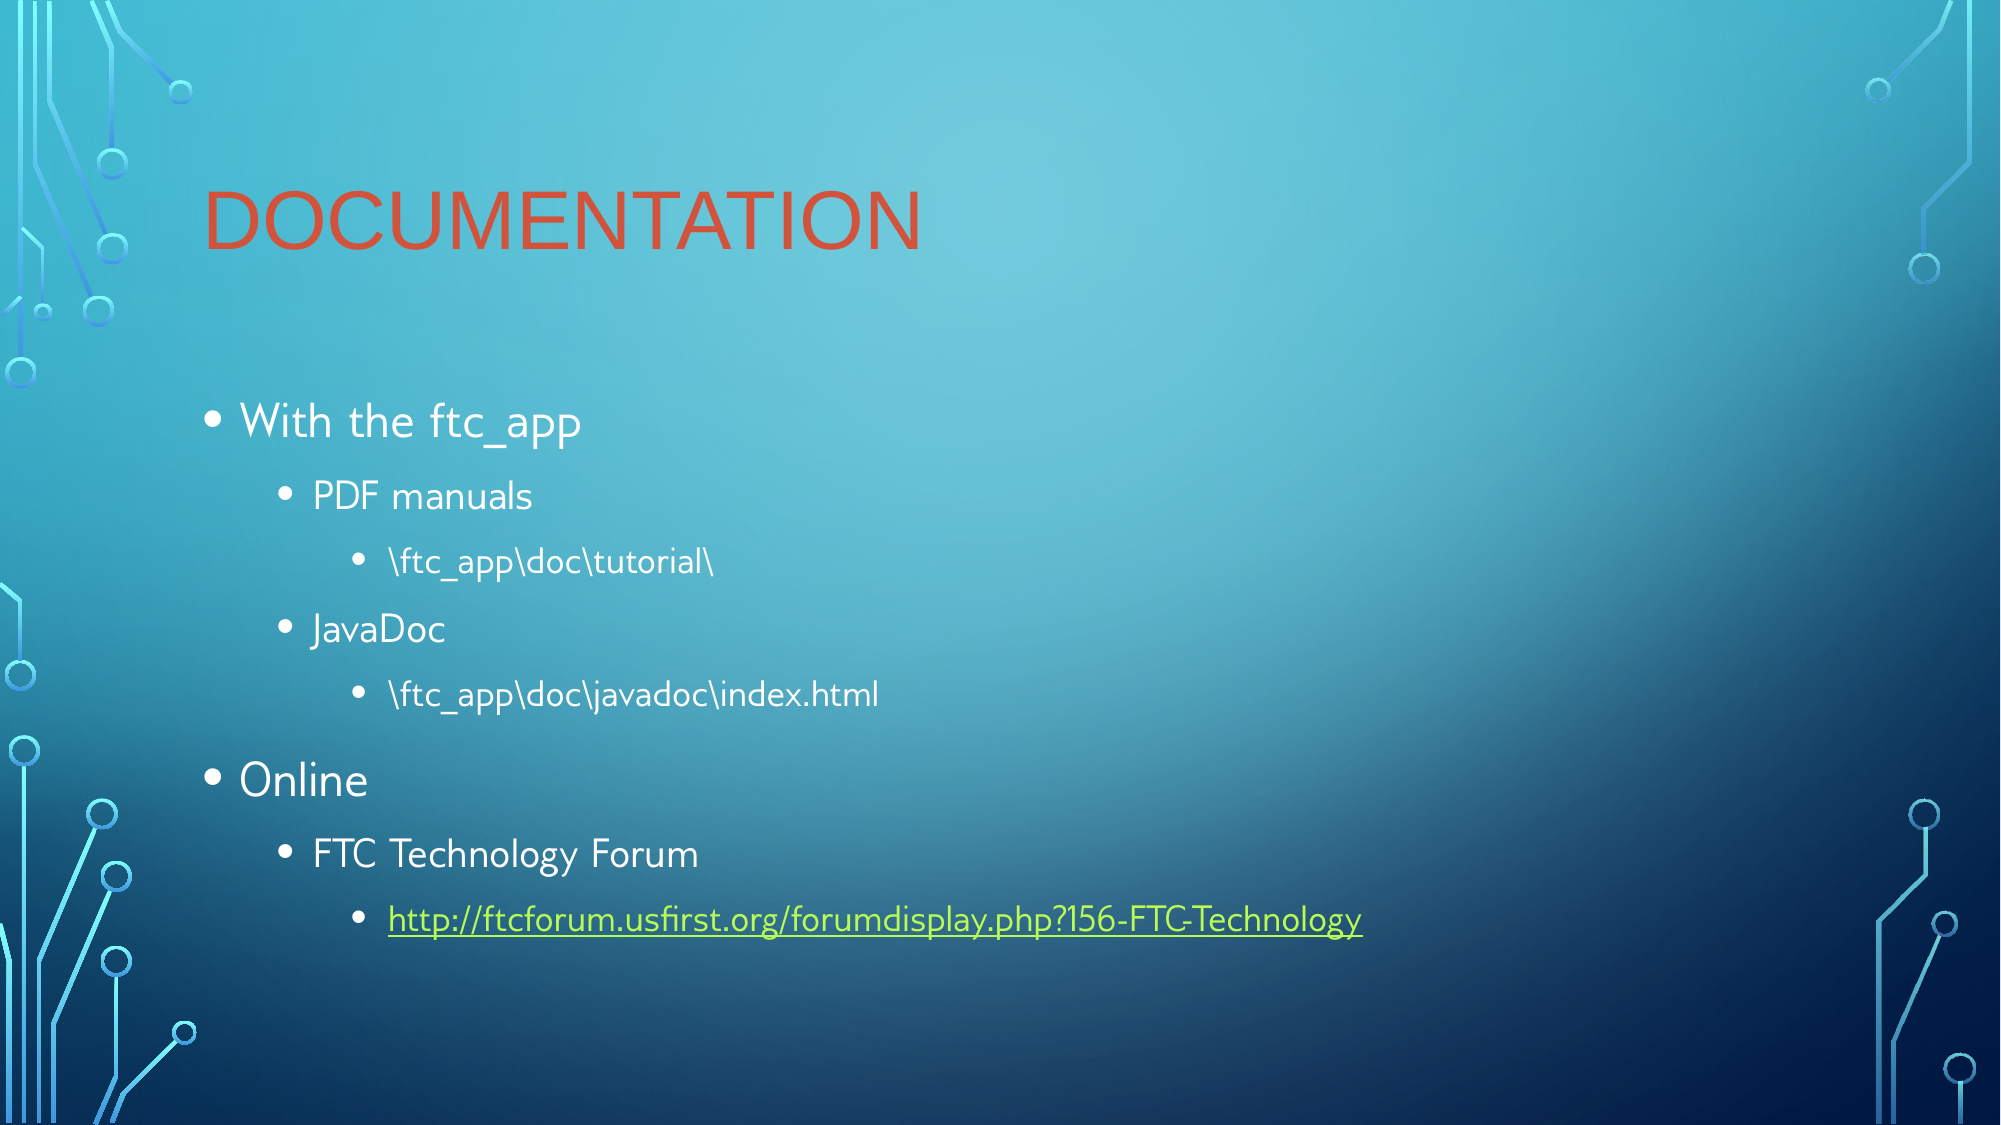

# Documentation
With the ftc_app
PDF manuals
\ftc_app\doc\tutorial\
JavaDoc
\ftc_app\doc\javadoc\index.html
Online
FTC Technology Forum
http://ftcforum.usfirst.org/forumdisplay.php?156-FTC-Technology